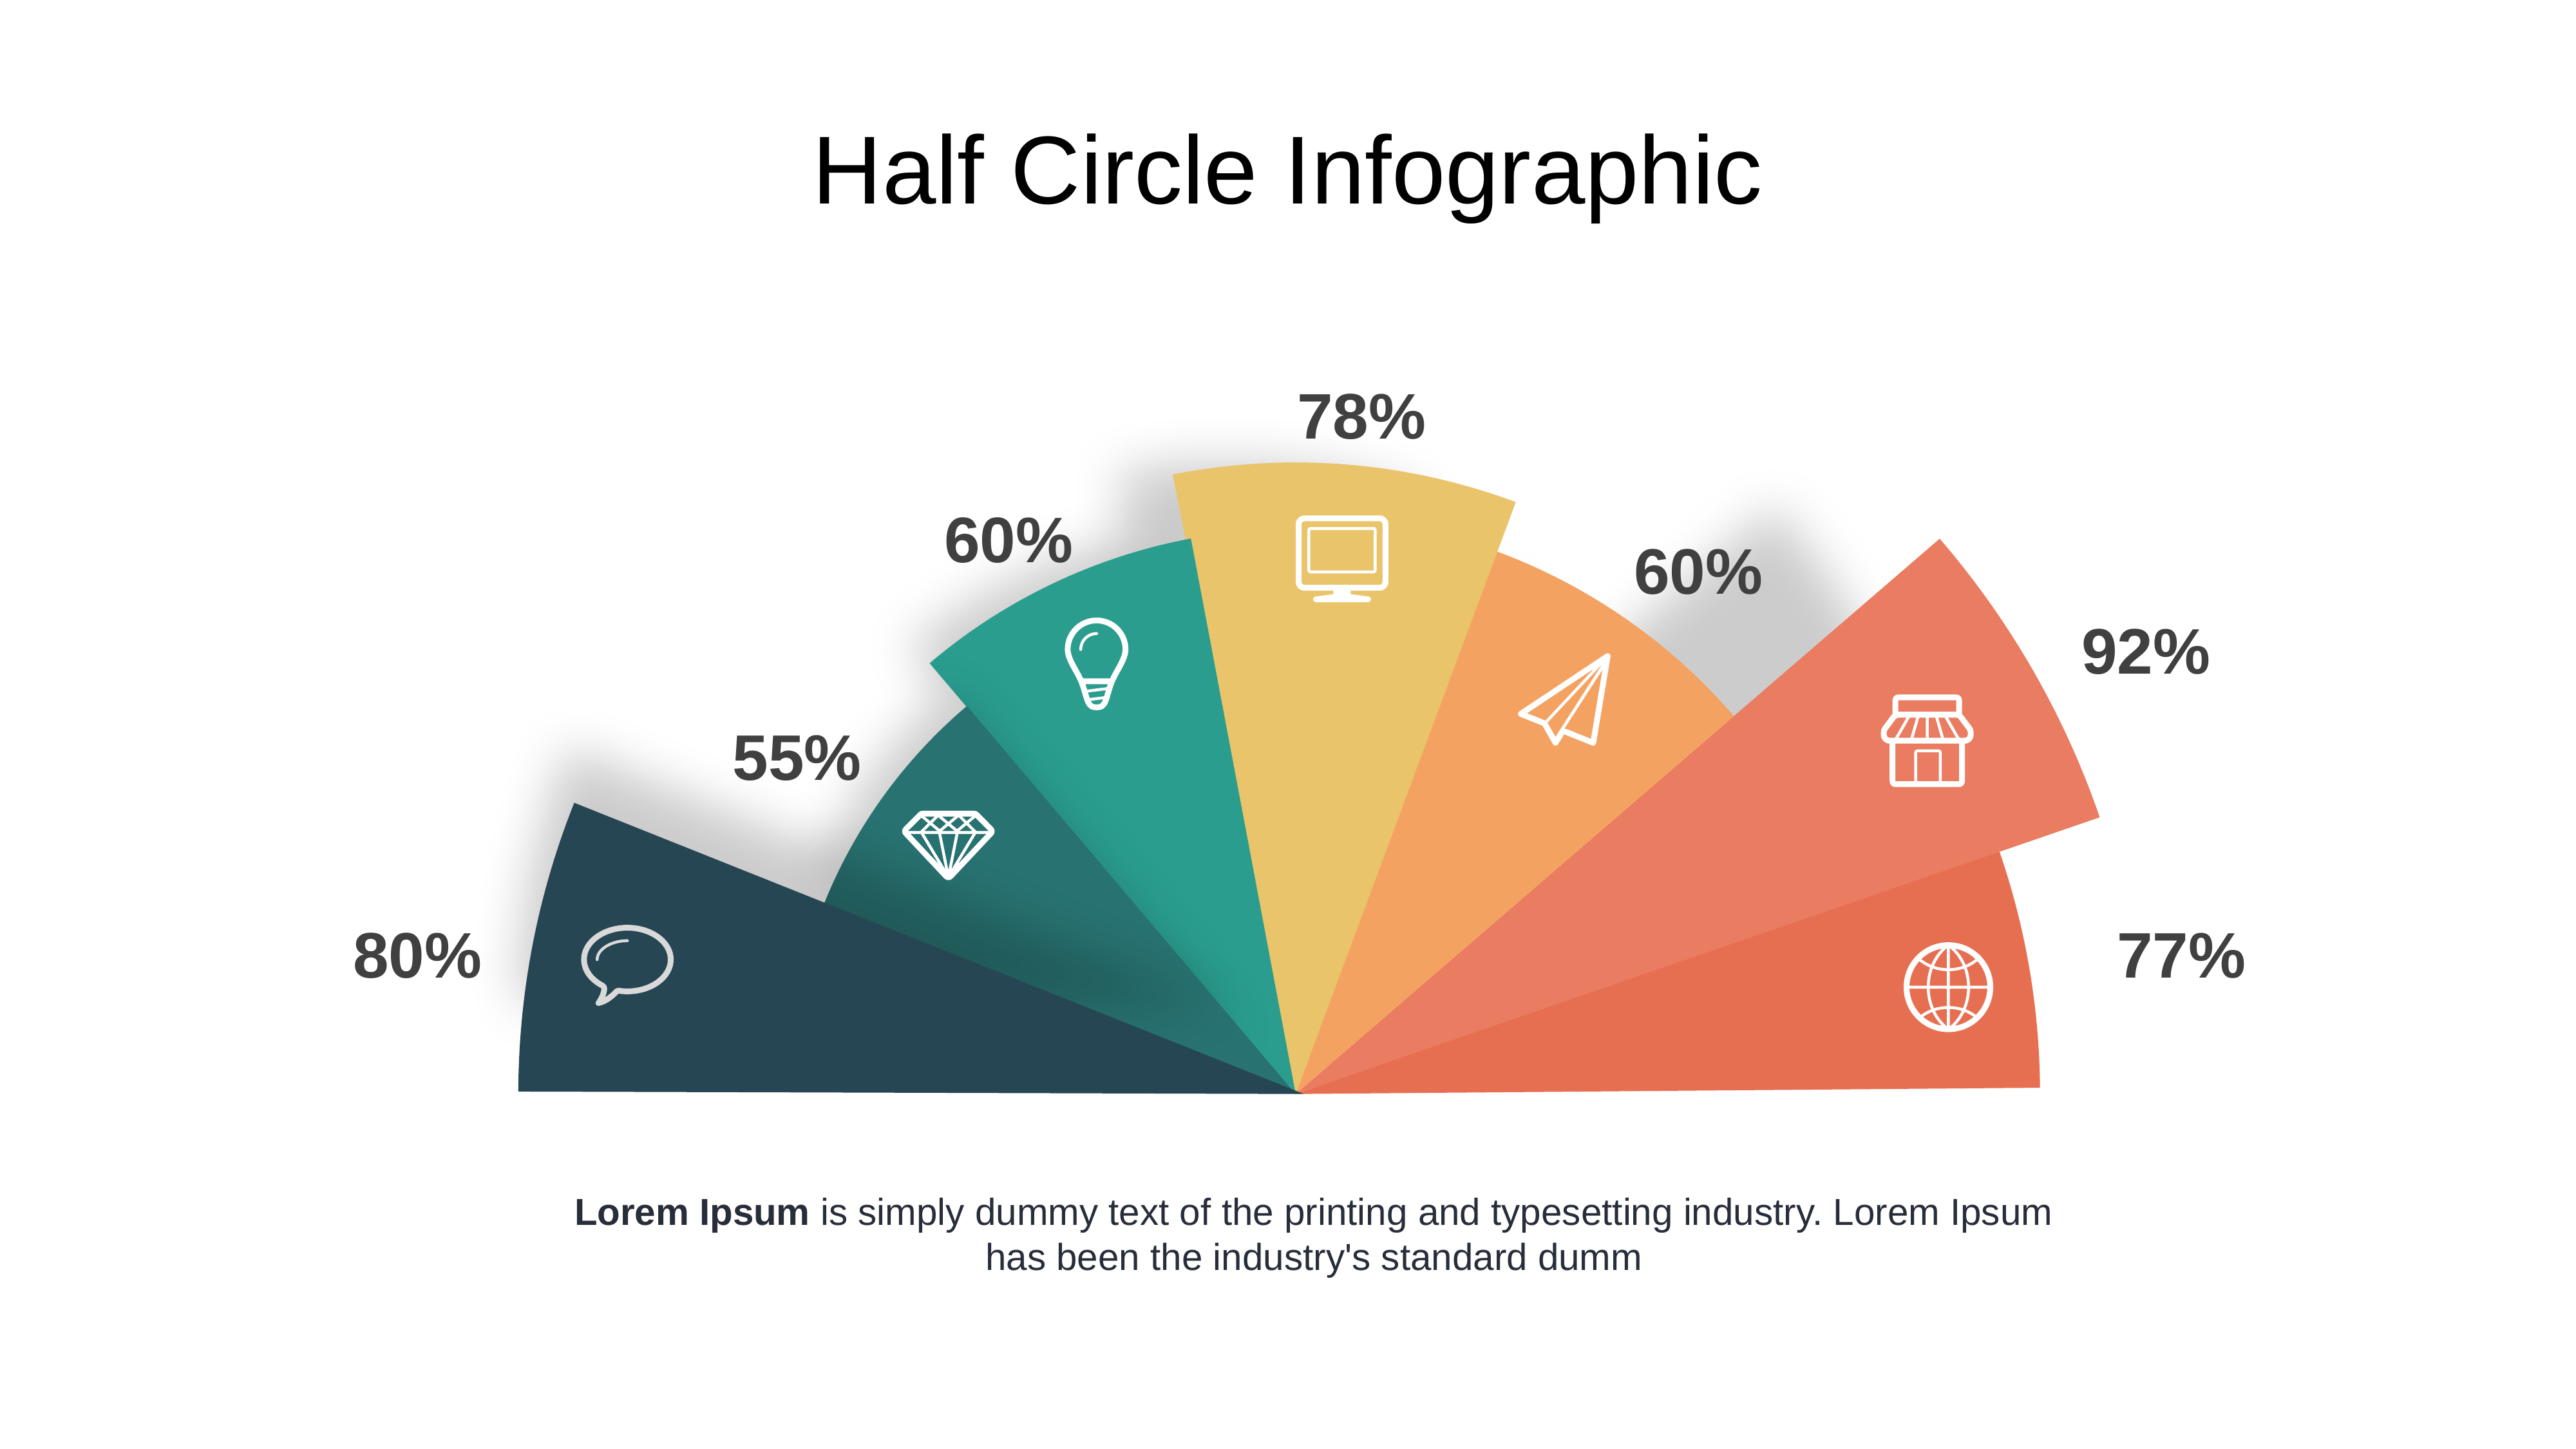

# Half Circle Infographic

78%
60%
60%
92%
55%
80%
77%
Lorem Ipsum is simply dummy text of the printing and typesetting industry. Lorem Ipsum has been the industry's standard dumm